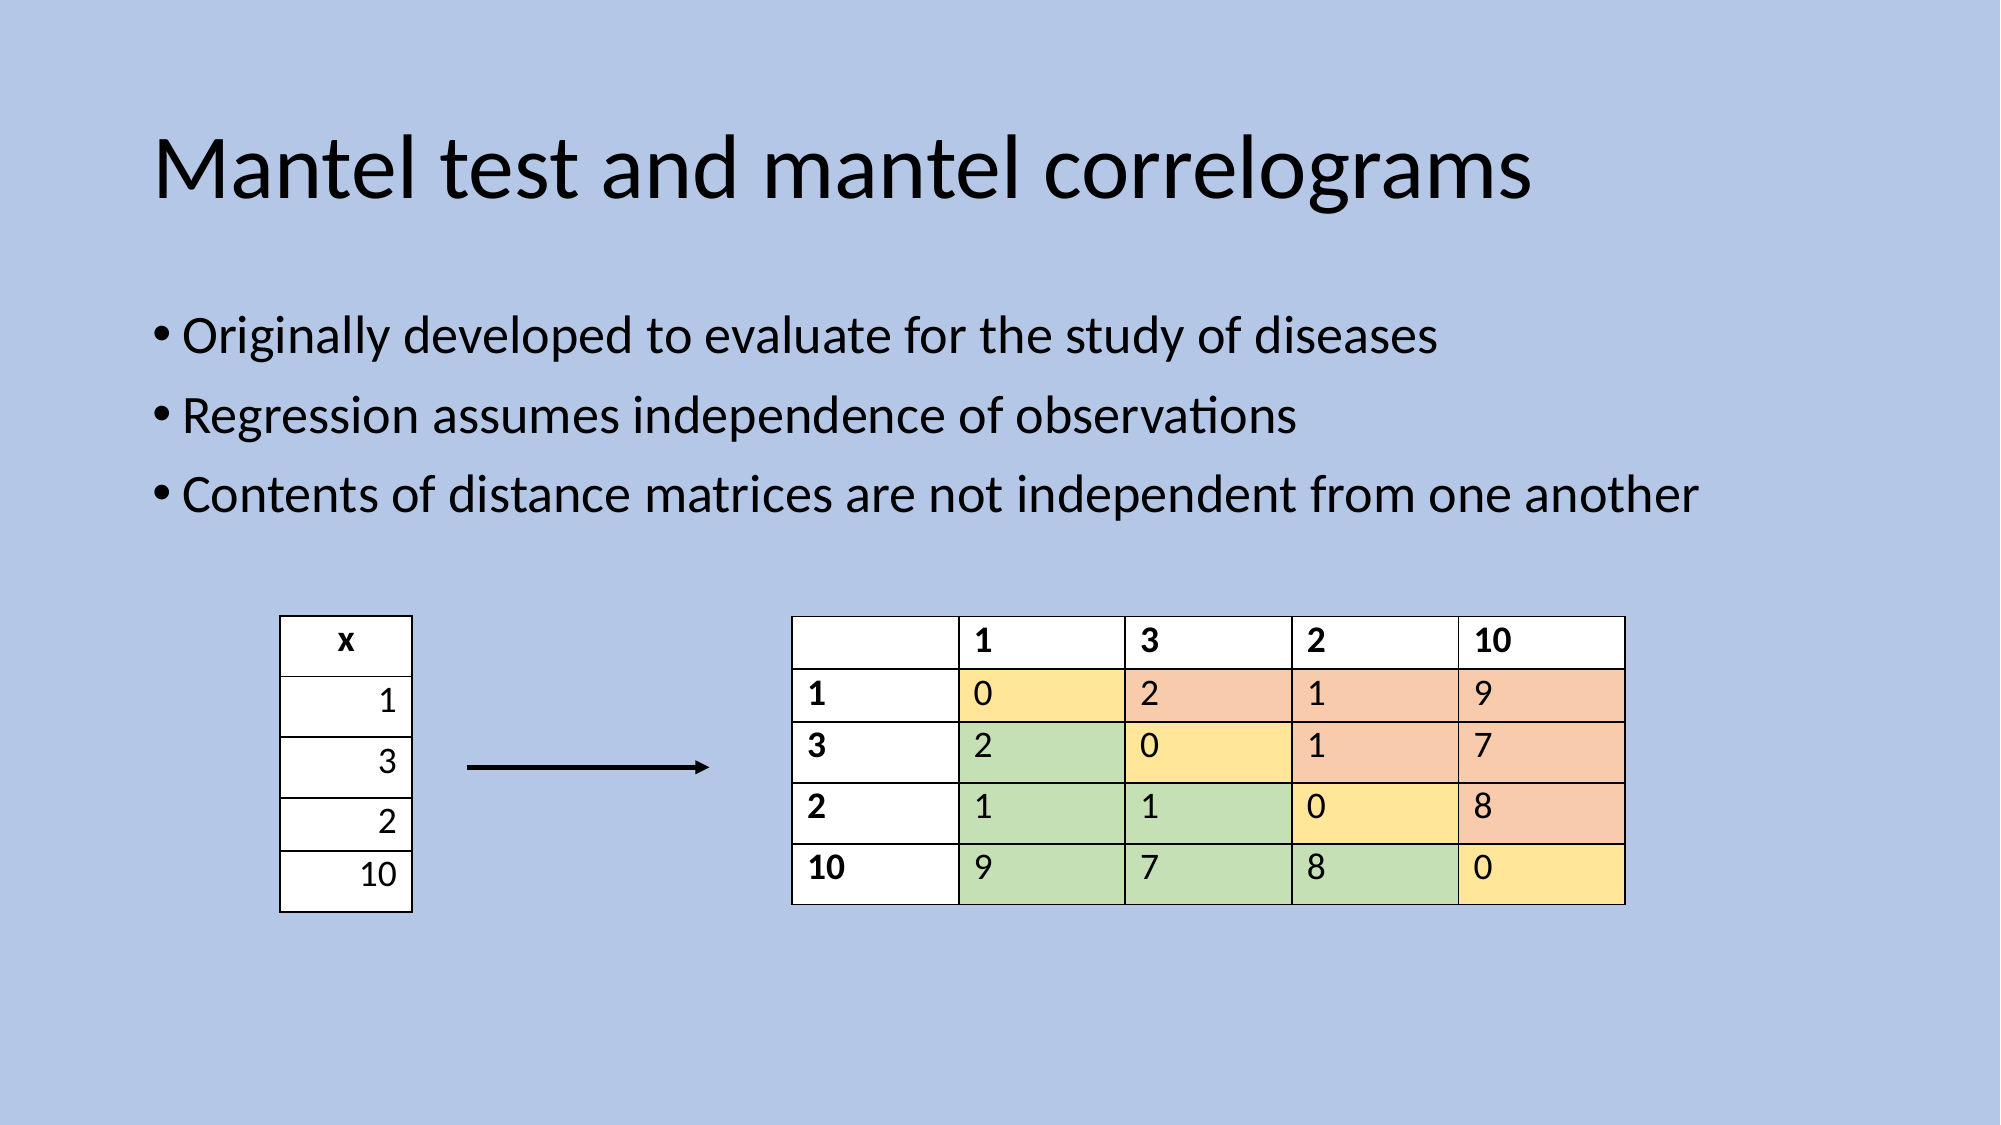

# Mantel test and mantel correlograms
Originally developed to evaluate for the study of diseases
Regression assumes independence of observations
Contents of distance matrices are not independent from one another

| x |
| --- |
| 1 |
| 3 |
| 2 |
| 10 |
|  | 1 | 3 | 2 | 10 |
| --- | --- | --- | --- | --- |
| 1 | 0 | 2 | 1 | 9 |
| 3 | 2 | 0 | 1 | 7 |
| 2 | 1 | 1 | 0 | 8 |
| 10 | 9 | 7 | 8 | 0 |